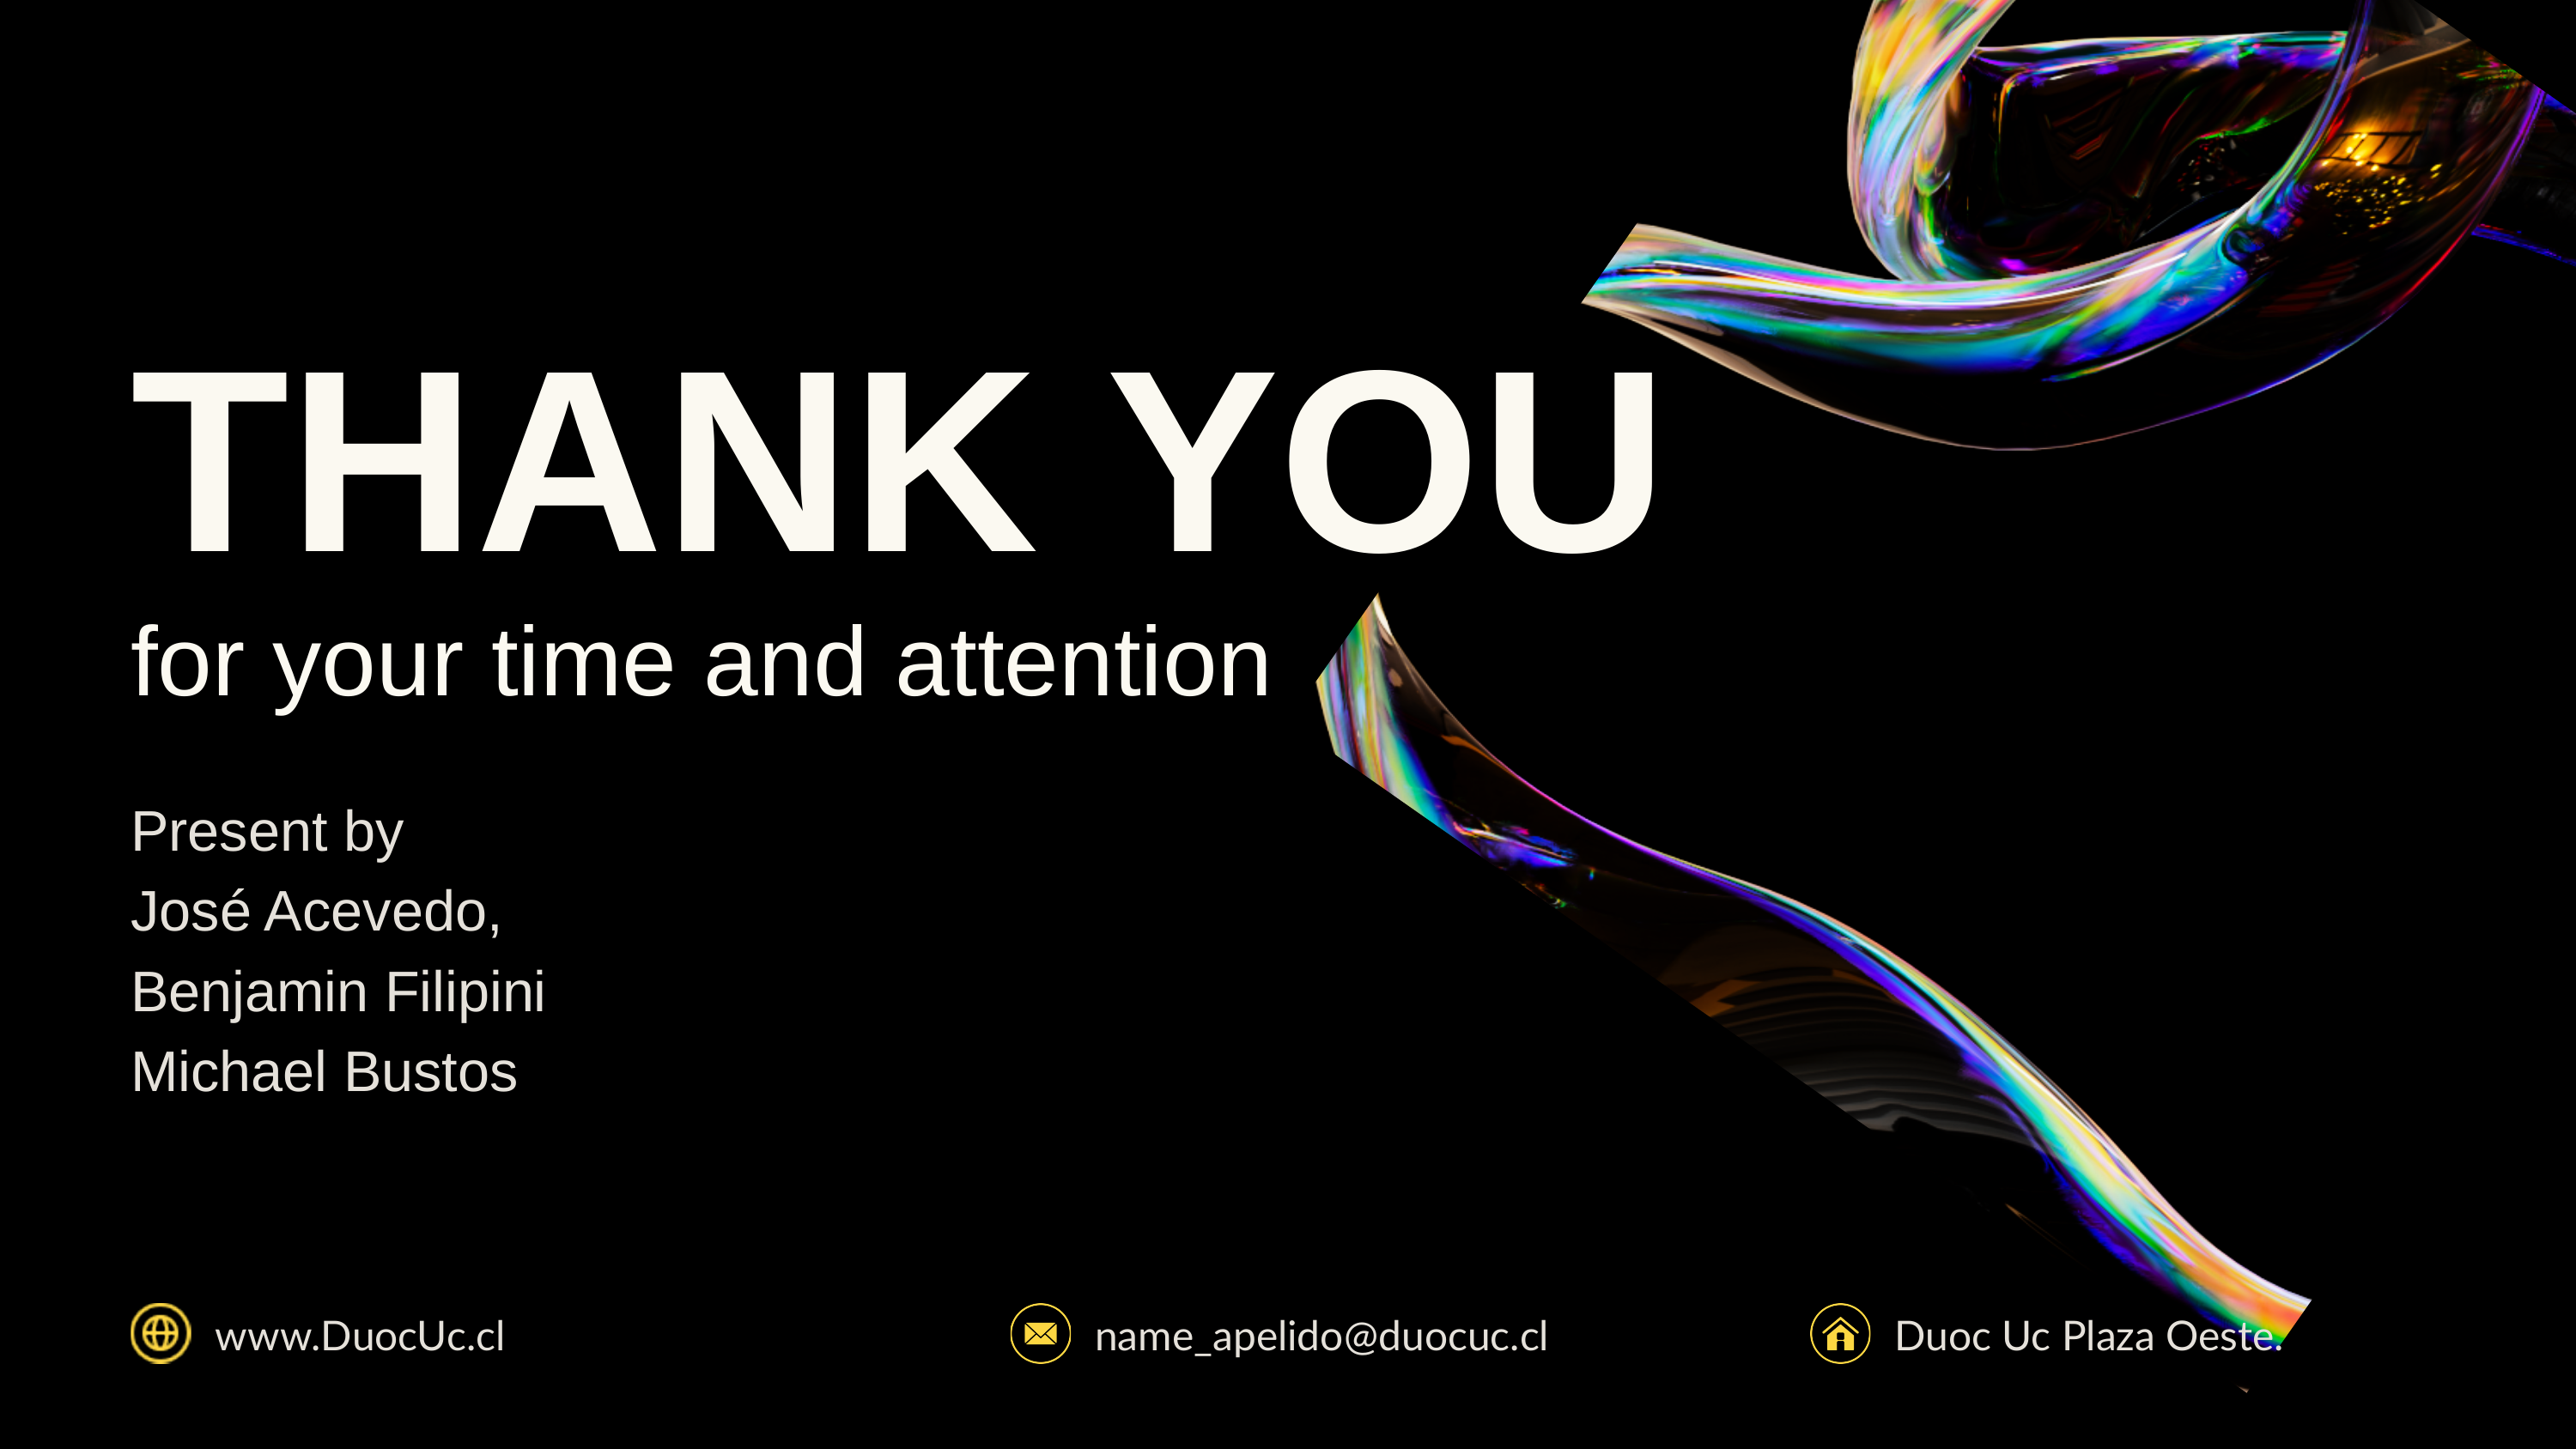

THANK YOU
for your time and attention
Present by
José Acevedo,
Benjamin Filipini
Michael Bustos
www.DuocUc.cl
name_apelido@duocuc.cl
Duoc Uc Plaza Oeste.